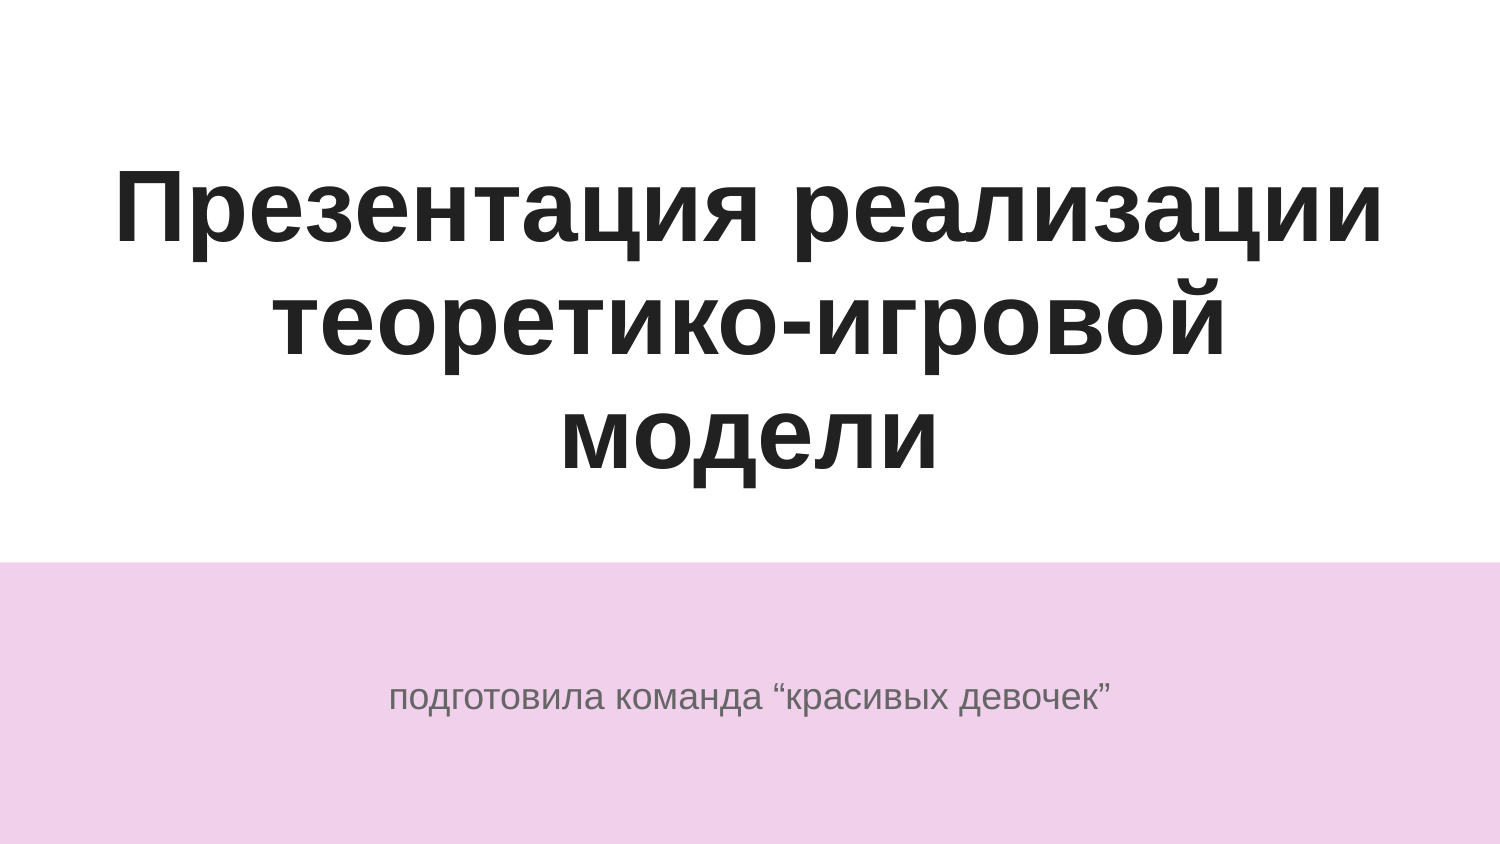

# Презентация реализации теоретико-игровой модели
подготовила команда “красивых девочек”